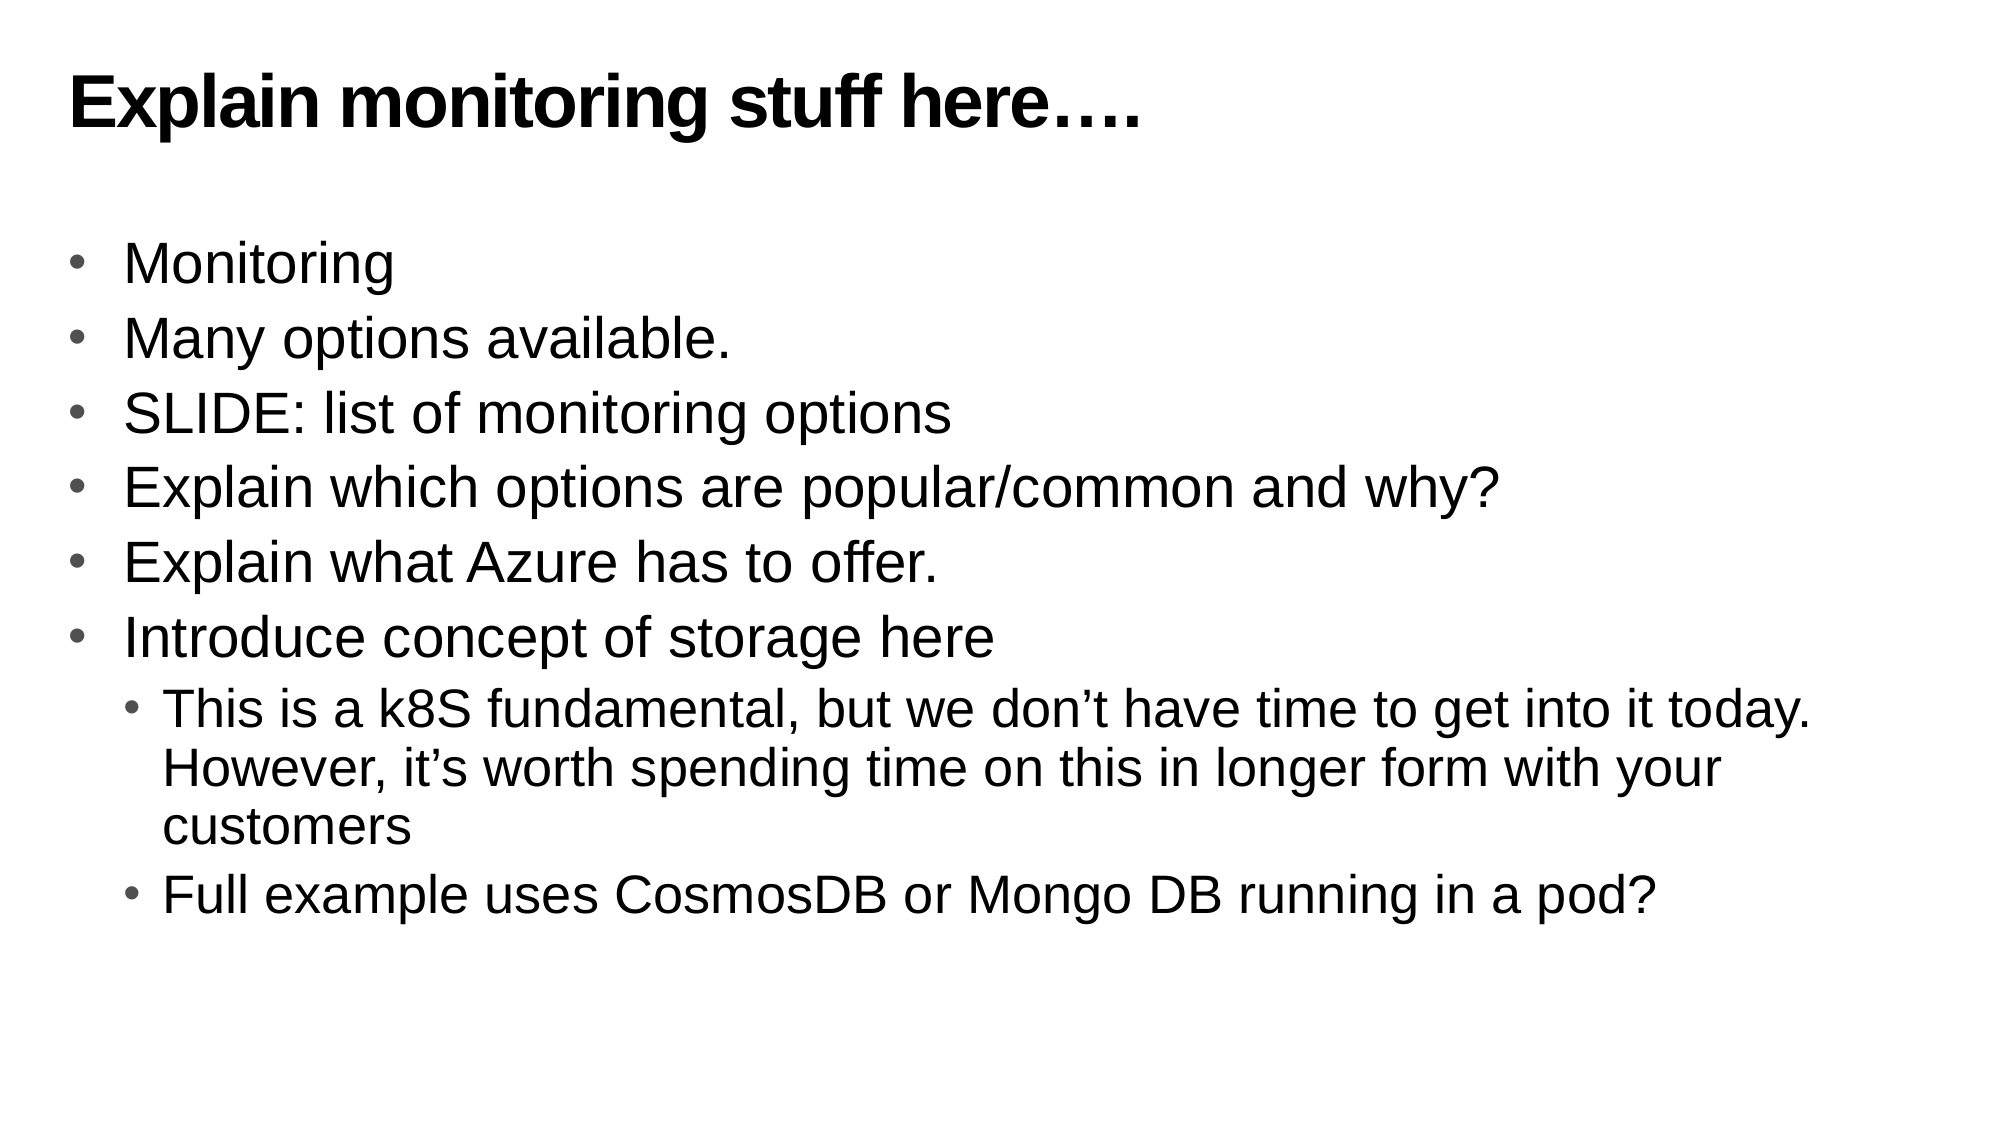

# Explain monitoring stuff here….
Monitoring
Many options available.
SLIDE: list of monitoring options
Explain which options are popular/common and why?
Explain what Azure has to offer.
Introduce concept of storage here
This is a k8S fundamental, but we don’t have time to get into it today.  However, it’s worth spending time on this in longer form with your customers
Full example uses CosmosDB or Mongo DB running in a pod?